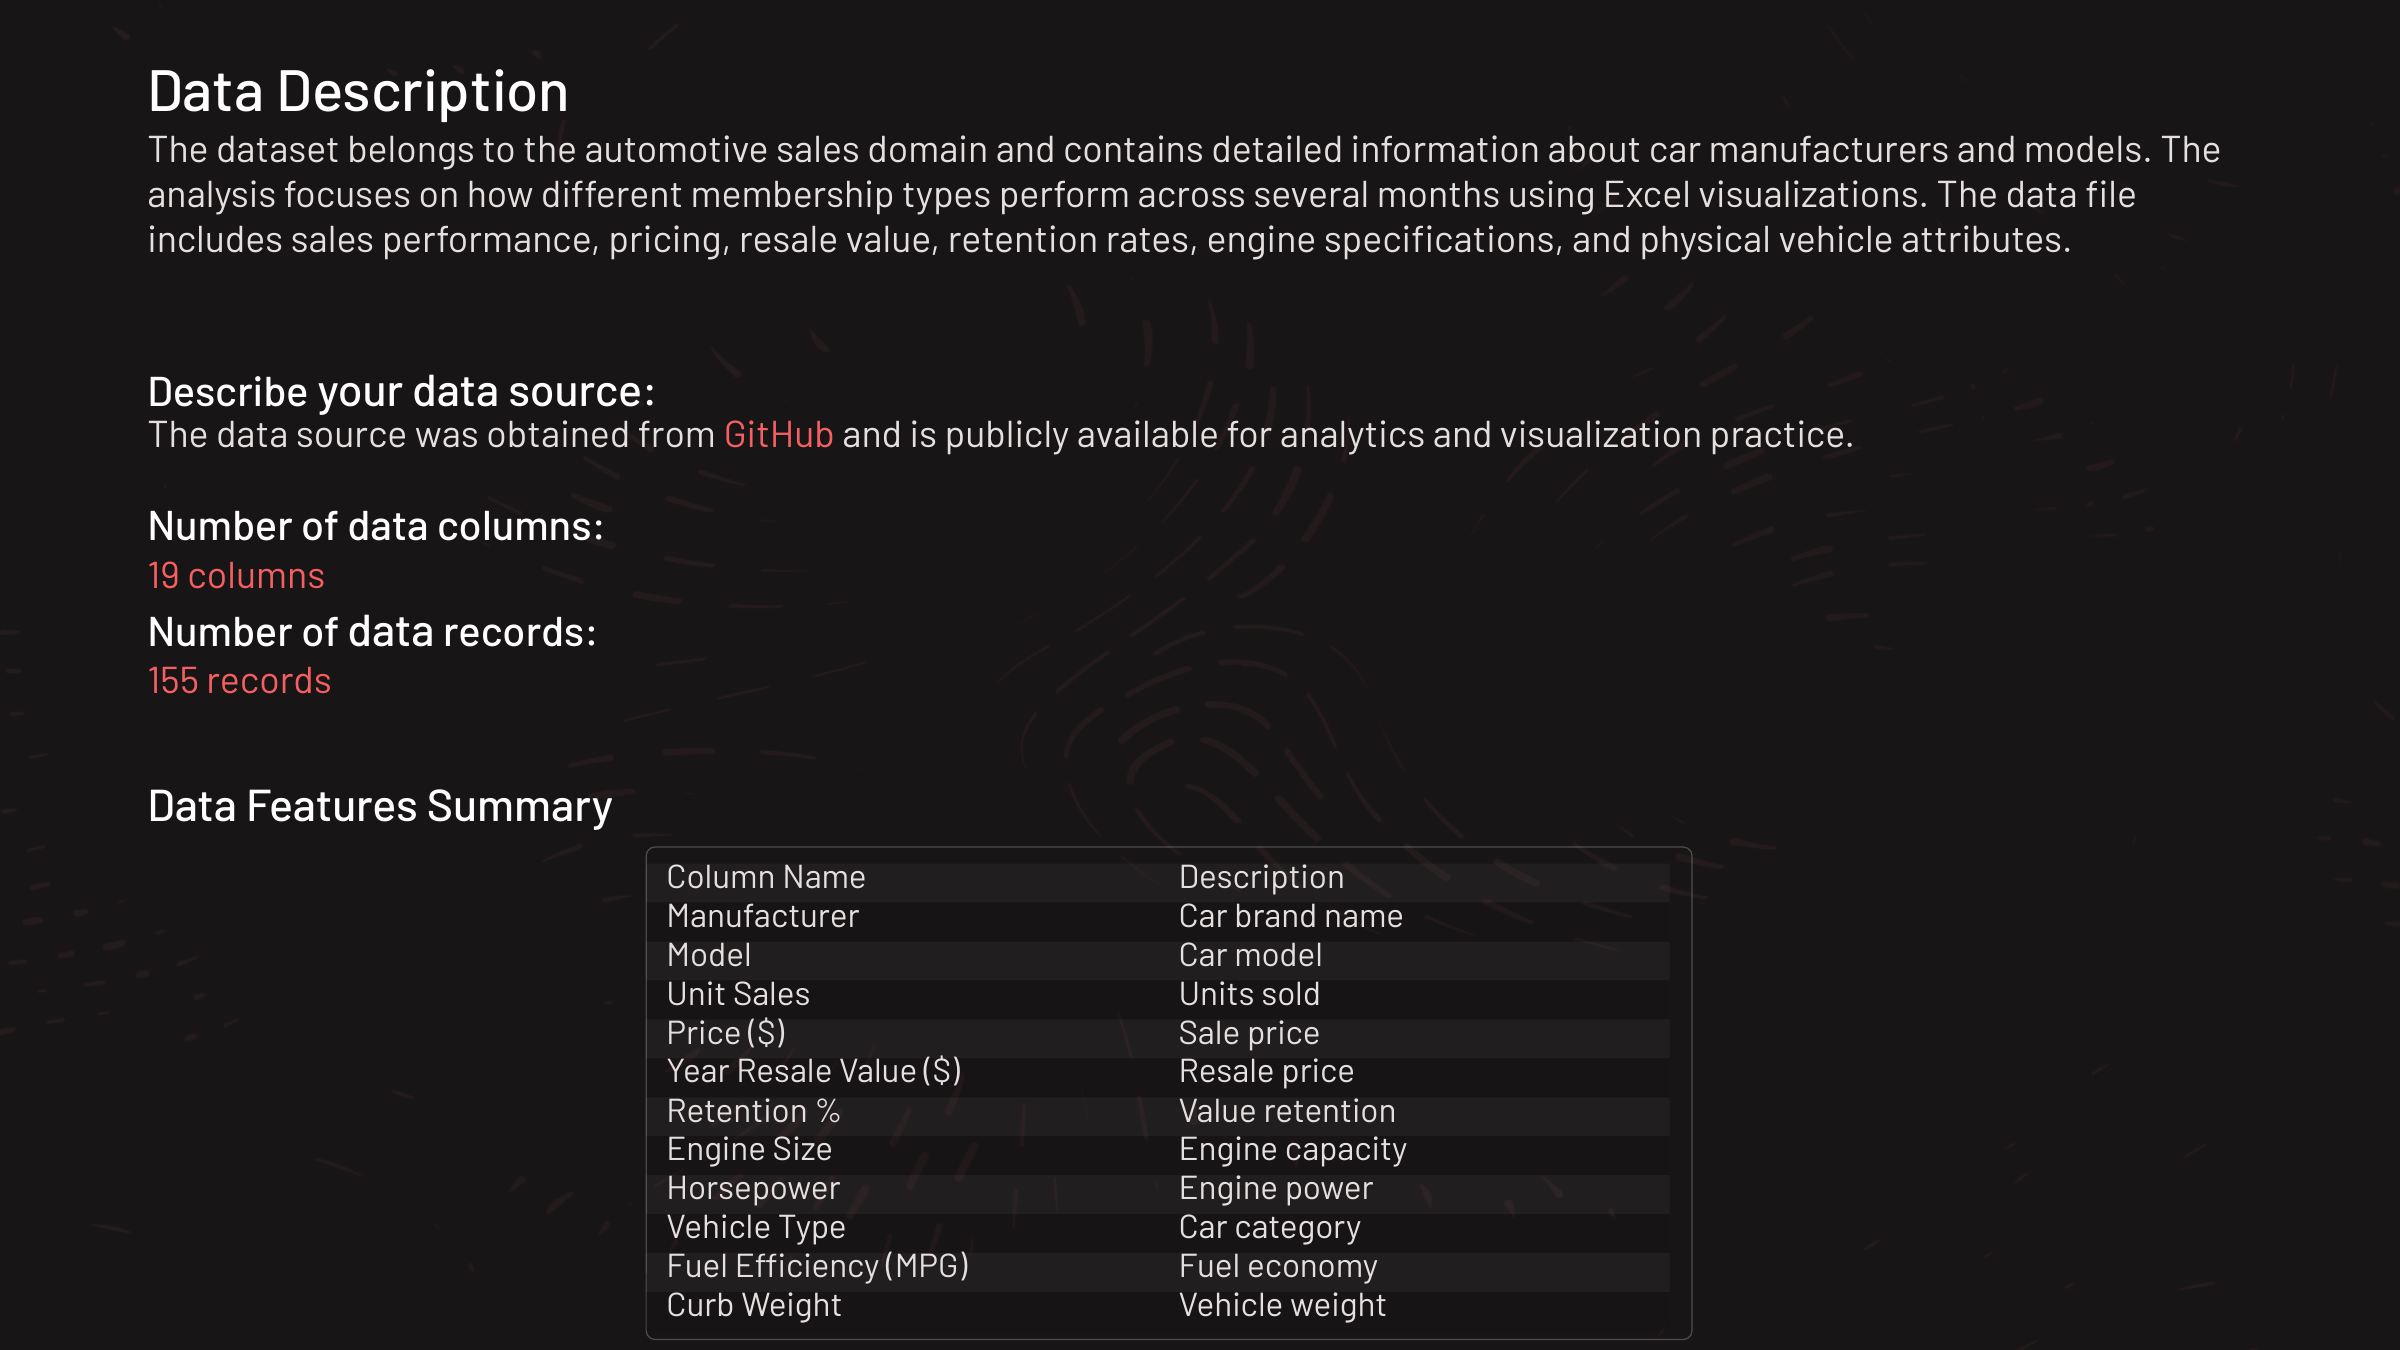

Data Description
The dataset belongs to the automotive sales domain and contains detailed information about car manufacturers and models. The analysis focuses on how different membership types perform across several months using Excel visualizations. The data file includes sales performance, pricing, resale value, retention rates, engine specifications, and physical vehicle attributes.
Describe your data source:
The data source was obtained from GitHub and is publicly available for analytics and visualization practice.
Number of data columns:
19 columns
Number of data records:
155 records
Data Features Summary

Column Name
Description

Manufacturer
Car brand name

Model
Car model

Unit Sales
Units sold

Price ($)
Sale price

Year Resale Value ($)
Resale price

Retention %
Value retention

Engine Size
Engine capacity

Horsepower
Engine power

Vehicle Type
Car category

Fuel Efficiency (MPG)
Fuel economy

Curb Weight
Vehicle weight